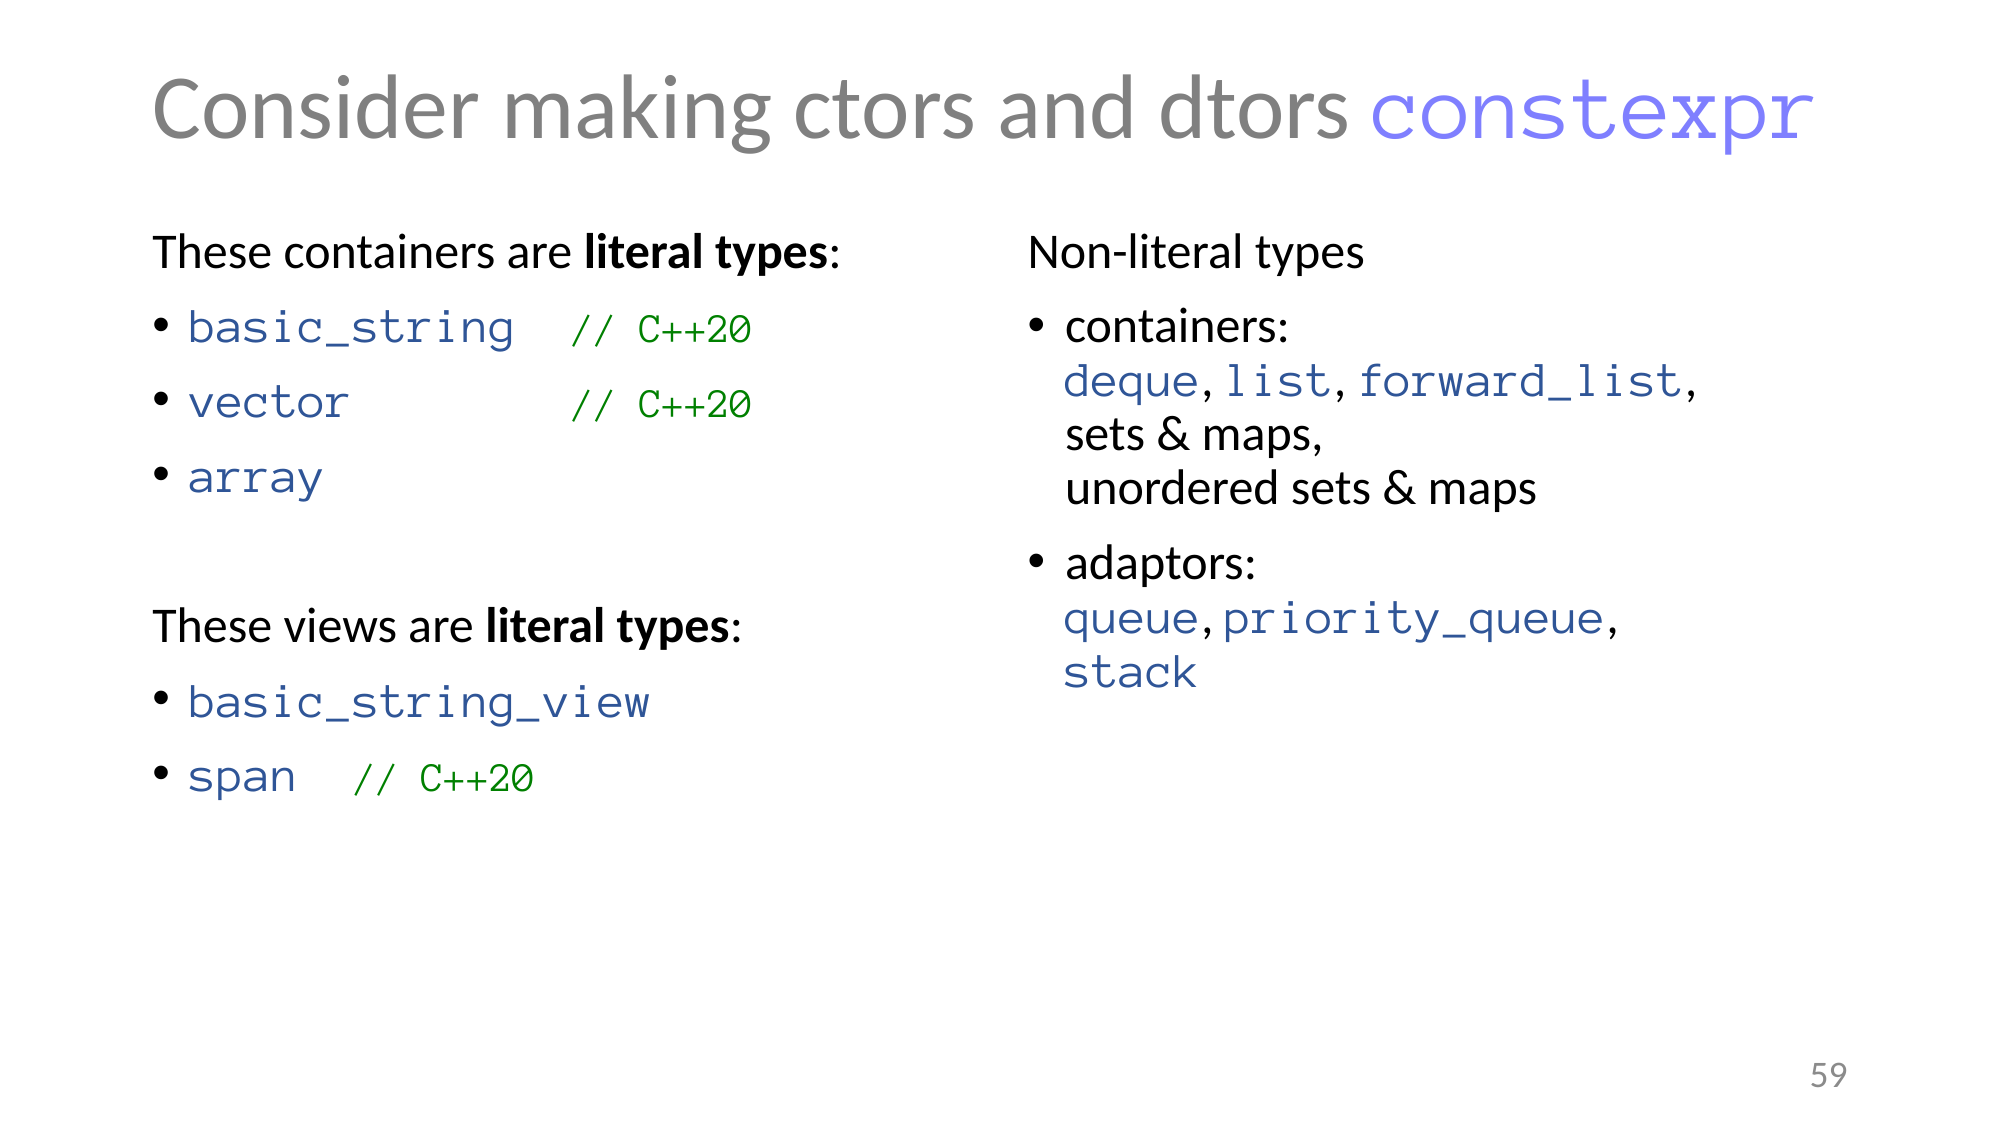

# Consider making ctors and dtors constexpr
Non-literal types
containers:
deque, list, forward_list,
sets & maps,
unordered sets & maps
adaptors:
queue, priority_queue,
stack
These containers are literal types:
basic_string  // C++20
vector        // C++20
array

These views are literal types:
basic_string_view
span  // C++20
59